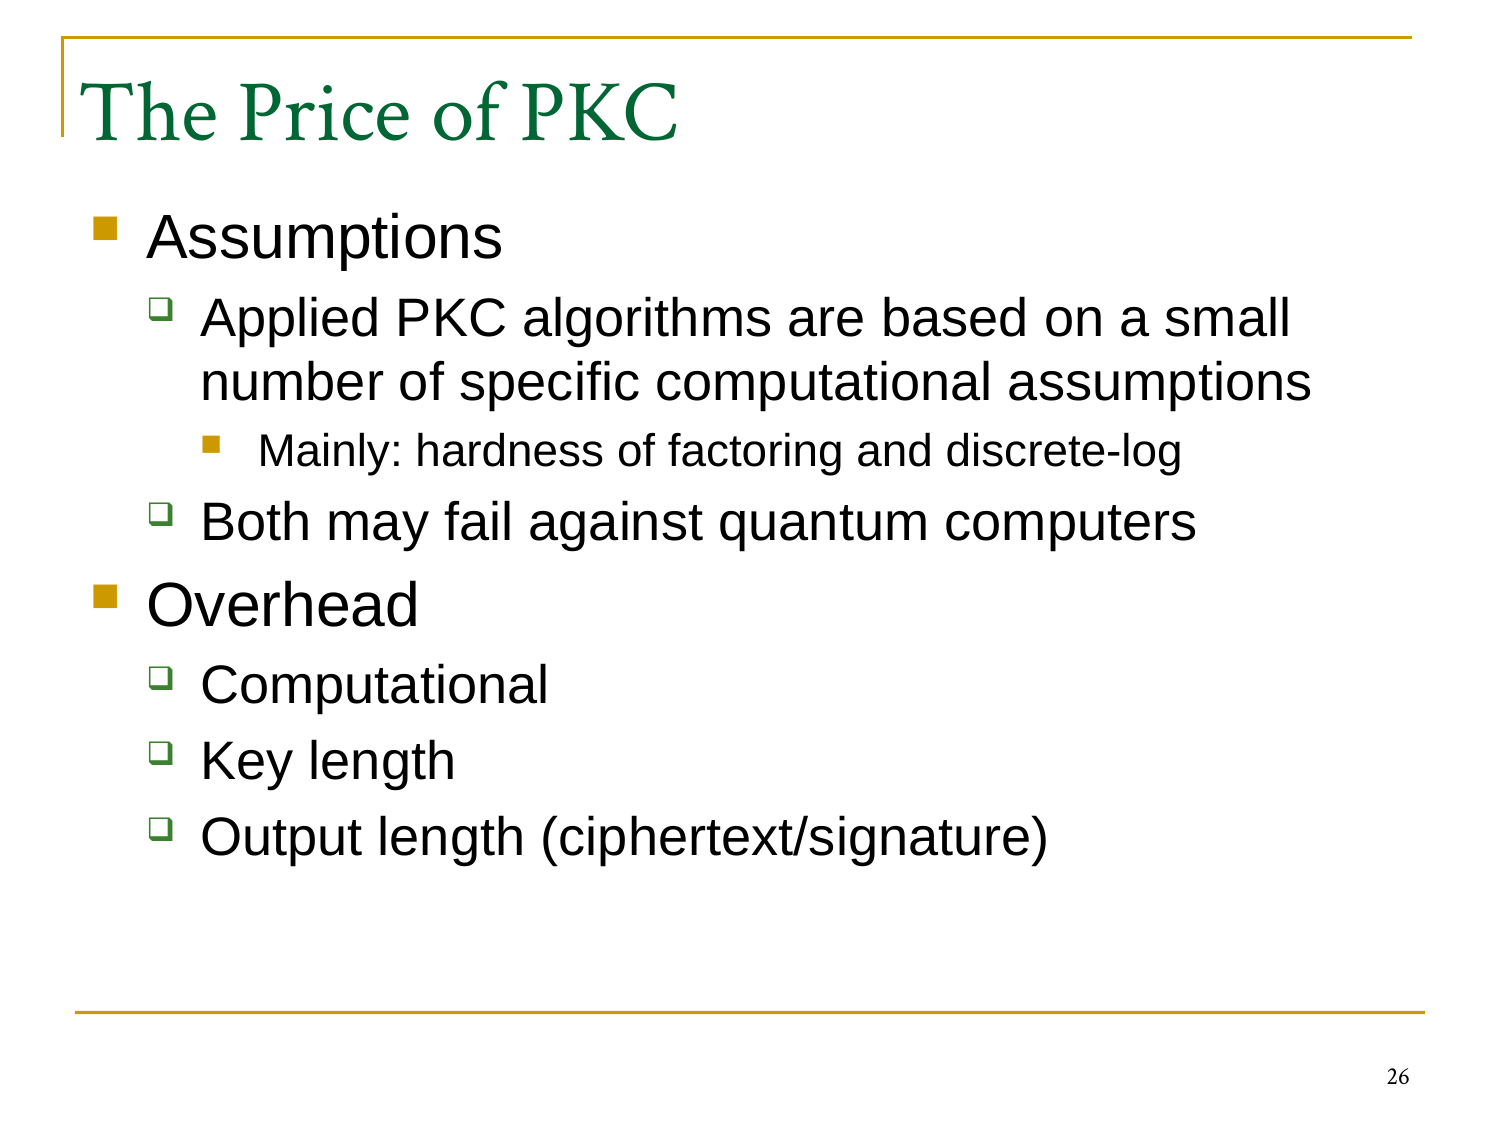

# The Price of PKC
Assumptions
Applied PKC algorithms are based on a small number of specific computational assumptions
Mainly: hardness of factoring and discrete-log
Both may fail against quantum computers
Overhead
Computational
Key length
Output length (ciphertext/signature)
26